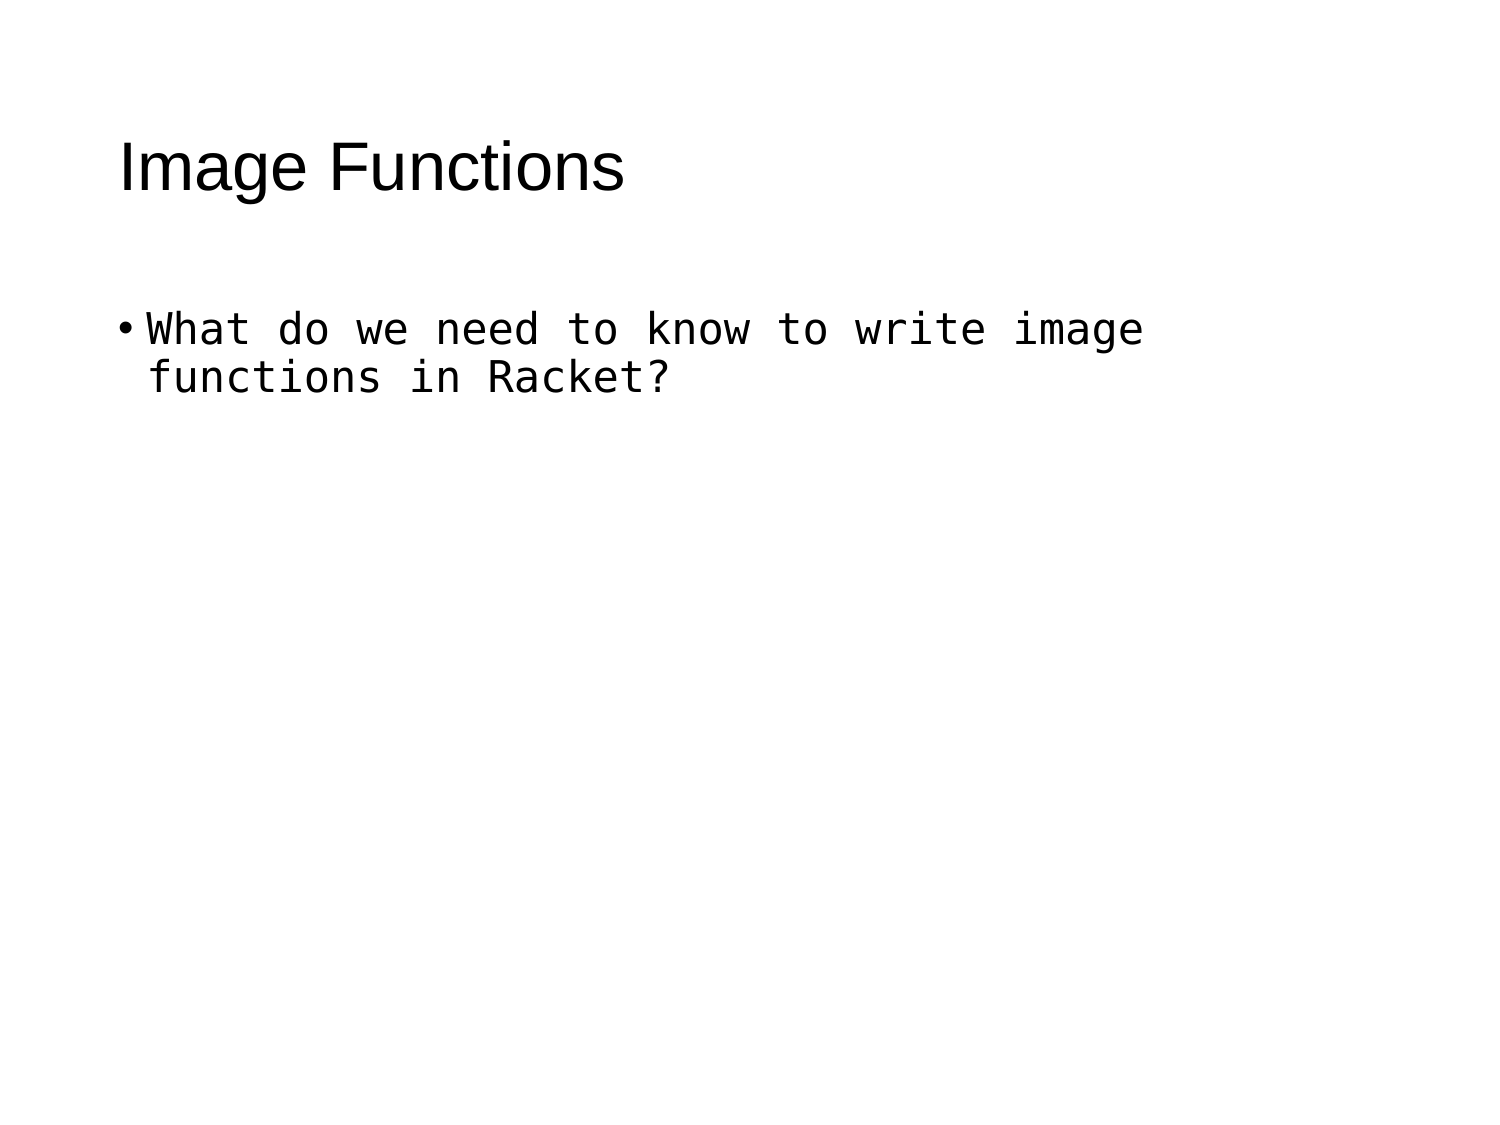

# Image Functions
What do we need to know to write image functions in Racket?